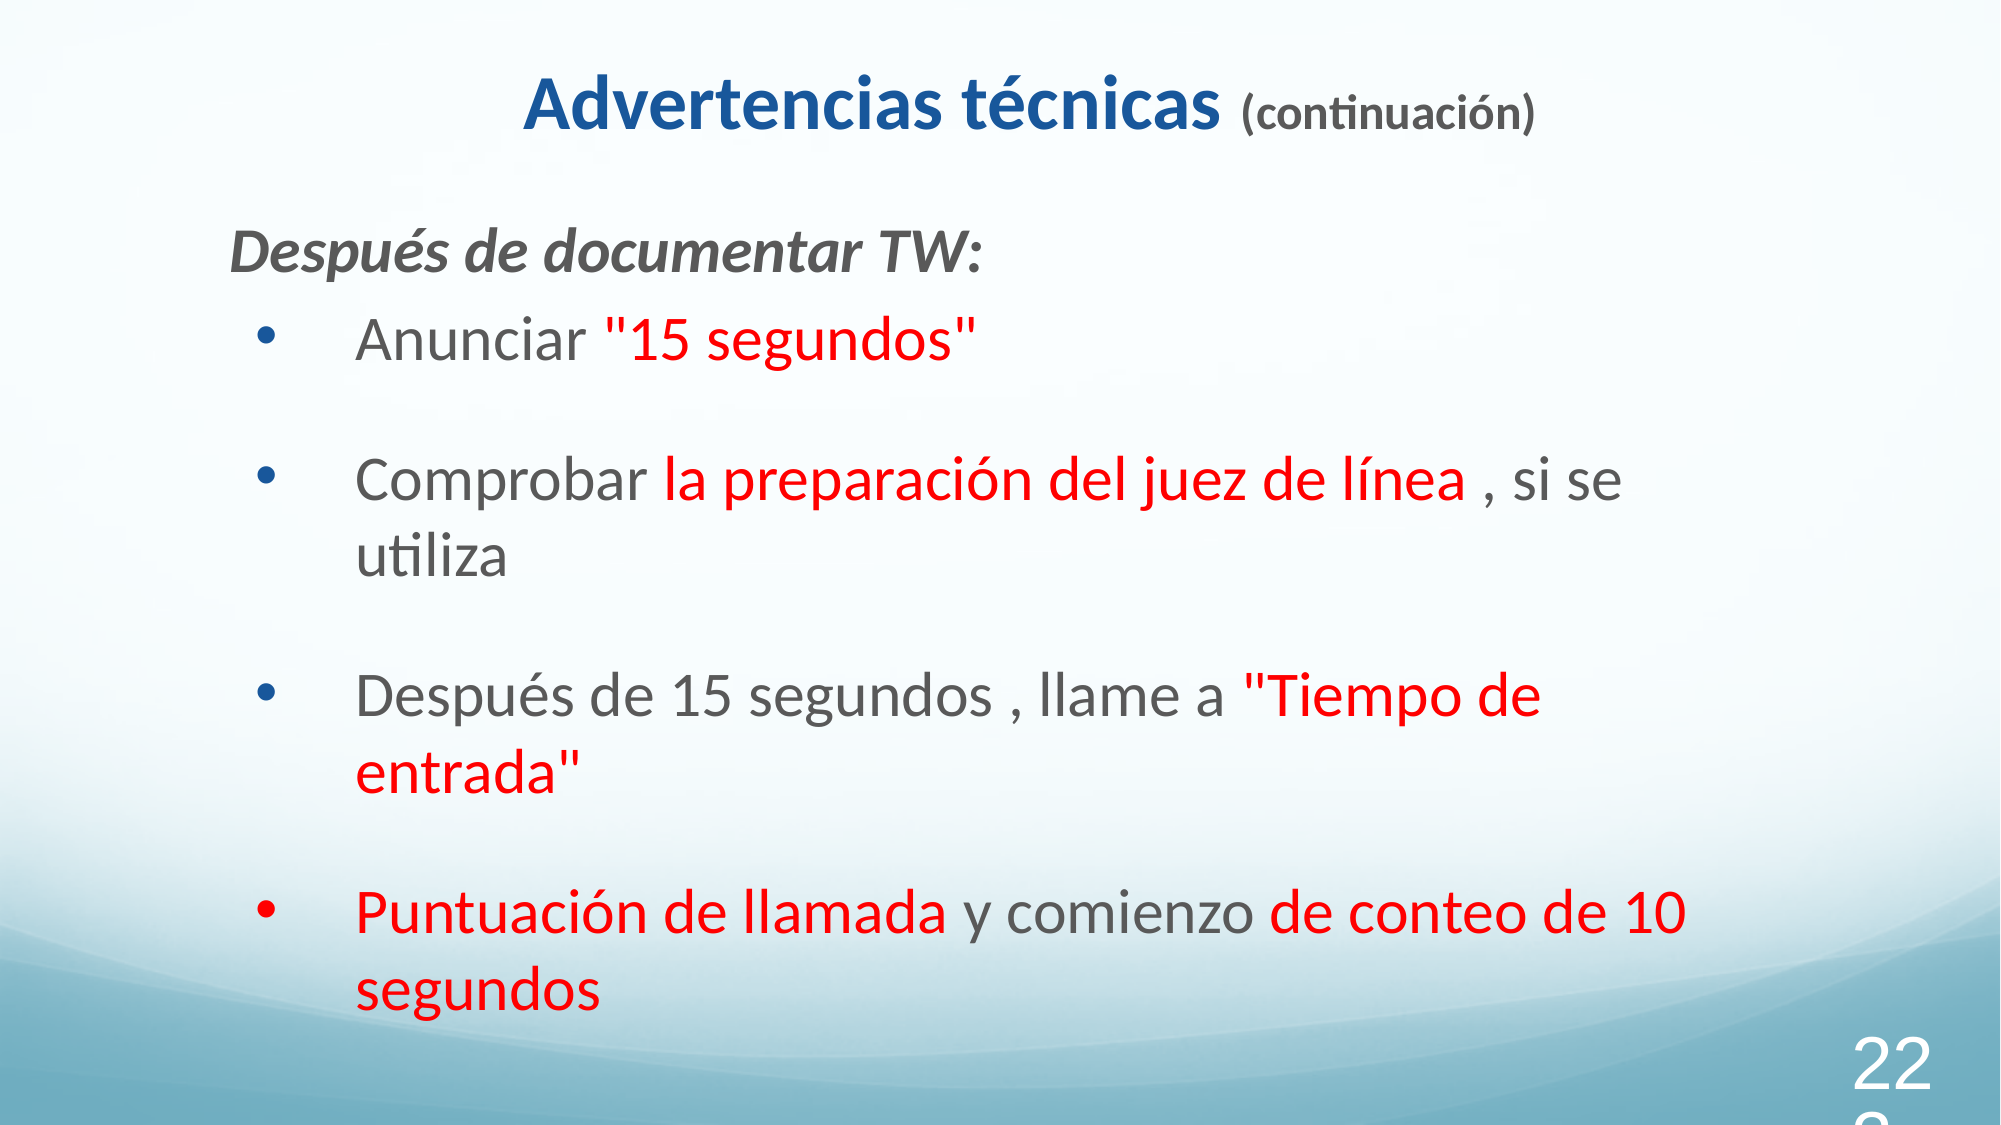

Advertencias técnicas (continuación)

Después de documentar TW:
Anunciar "15 segundos"

Comprobar la preparación del juez de línea , si se utiliza

Después de 15 segundos , llame a "Tiempo de entrada"

Puntuación de llamada y comienzo de conteo de 10 segundos

222